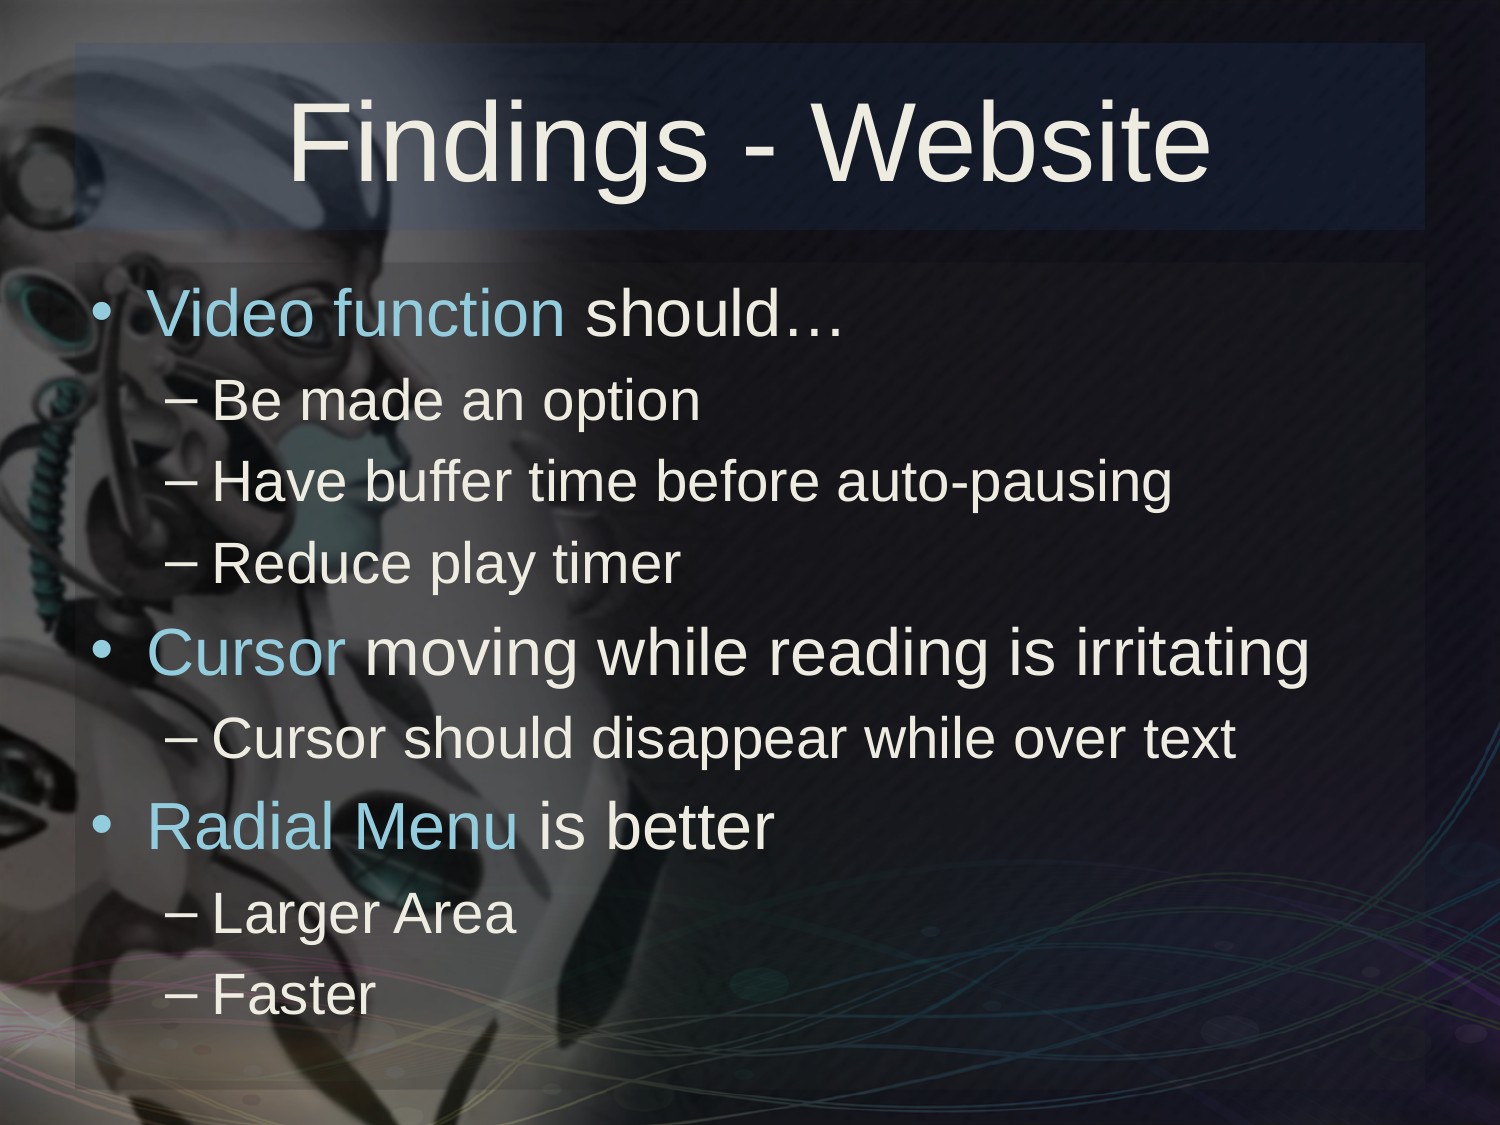

# Findings - Website
Video function should…
Be made an option
Have buffer time before auto-pausing
Reduce play timer
Cursor moving while reading is irritating
Cursor should disappear while over text
Radial Menu is better
Larger Area
Faster